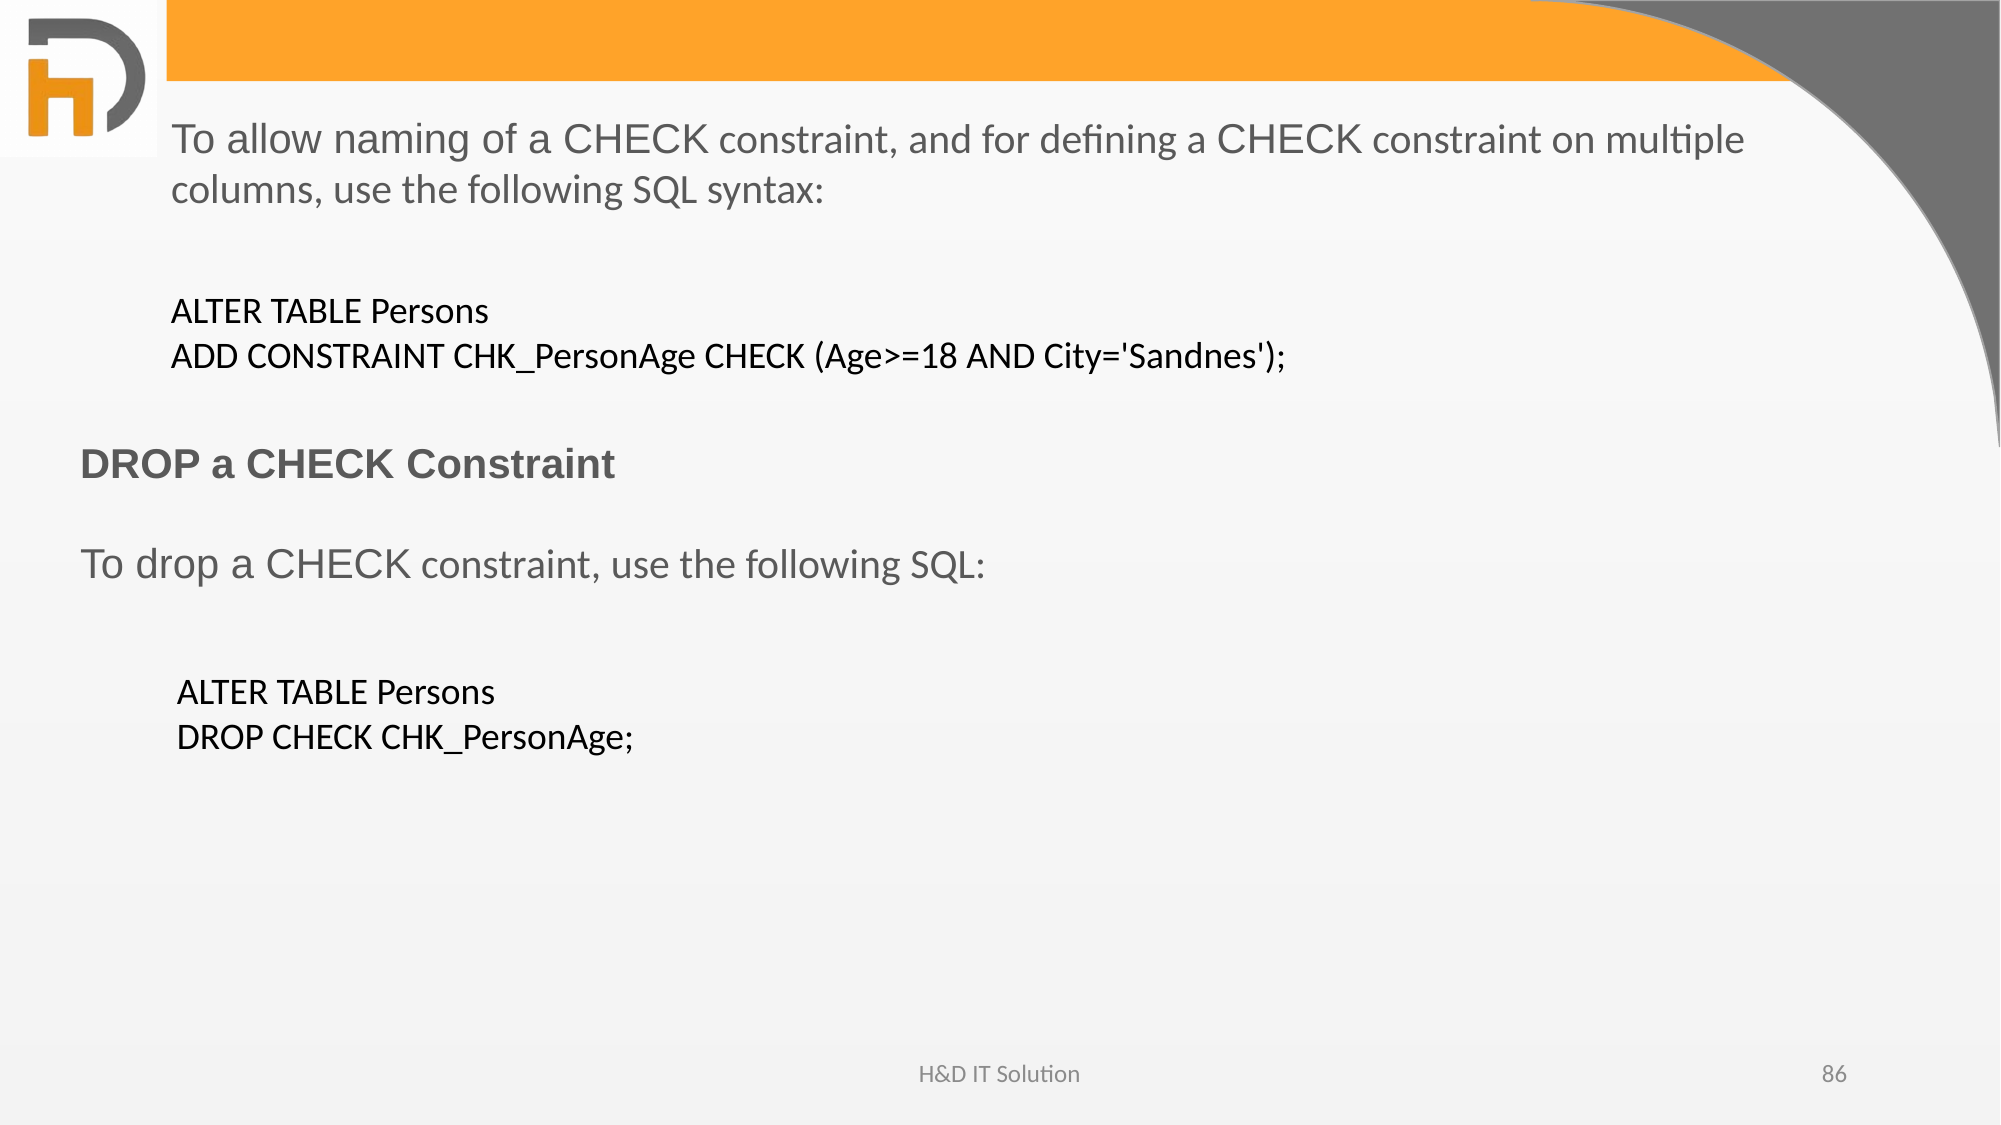

To allow naming of a CHECK constraint, and for defining a CHECK constraint on multiple columns, use the following SQL syntax:
ALTER TABLE Persons
ADD CONSTRAINT CHK_PersonAge CHECK (Age>=18 AND City='Sandnes');
DROP a CHECK Constraint

To drop a CHECK constraint, use the following SQL:
ALTER TABLE Persons
DROP CHECK CHK_PersonAge;
H&D IT Solution
86